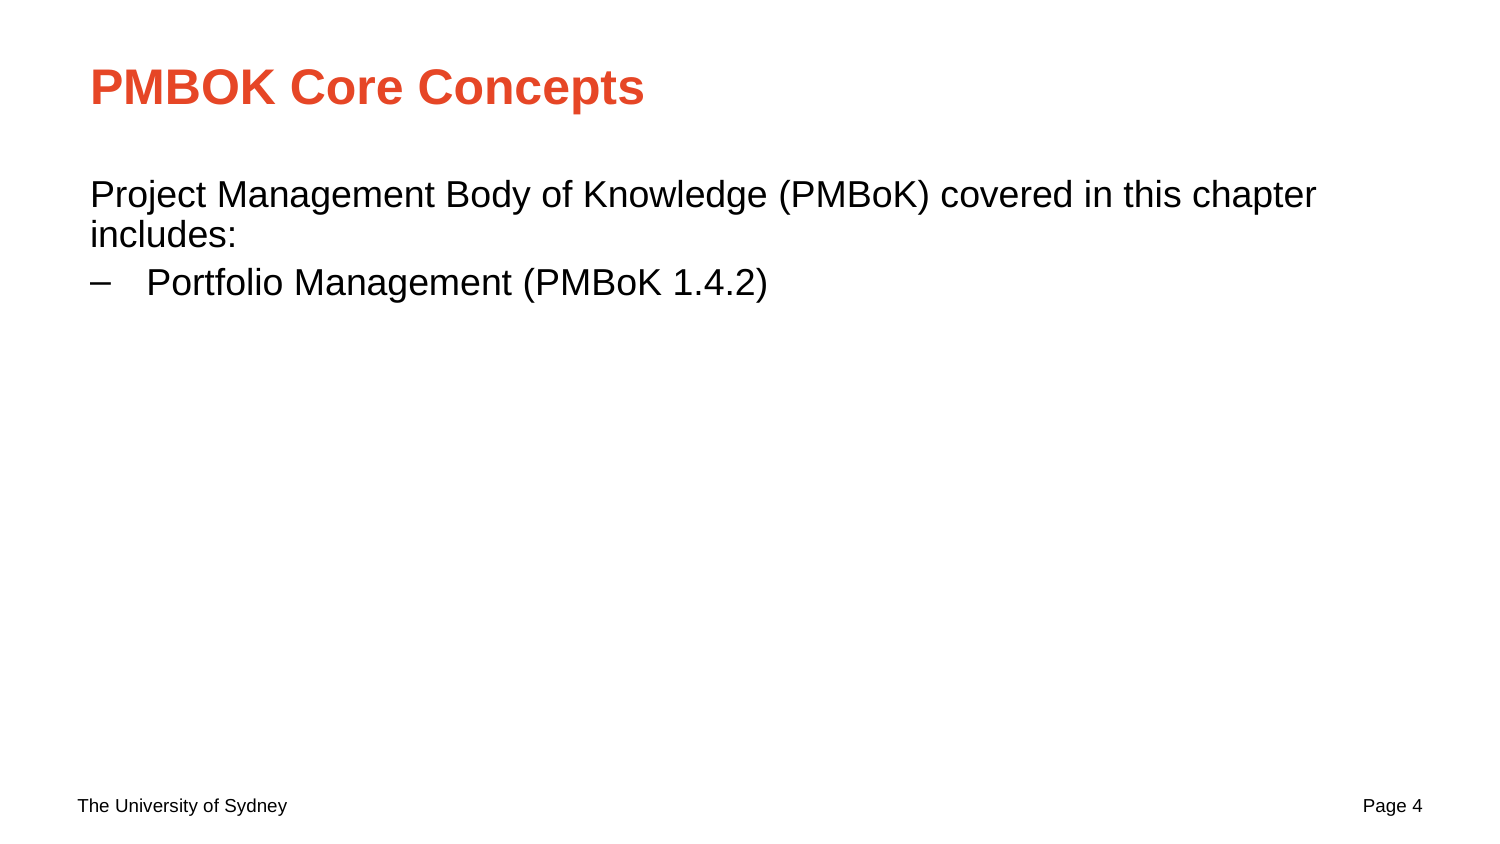

# PMBOK Core Concepts
Project Management Body of Knowledge (PMBoK) covered in this chapter includes:
Portfolio Management (PMBoK 1.4.2)